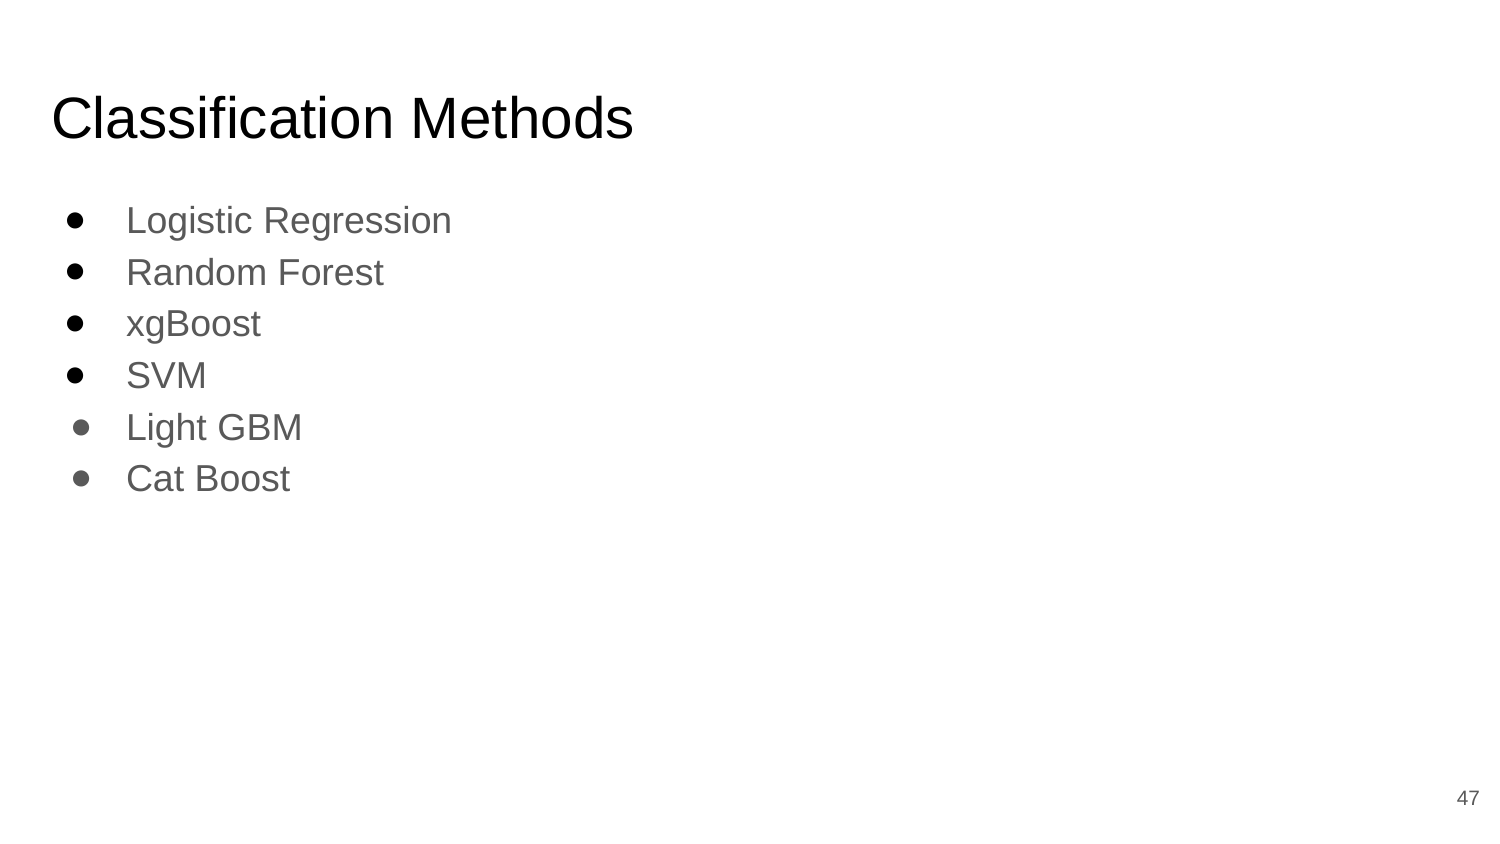

# Classification Methods
Logistic Regression
Random Forest
xgBoost
SVM
Light GBM
Cat Boost
47